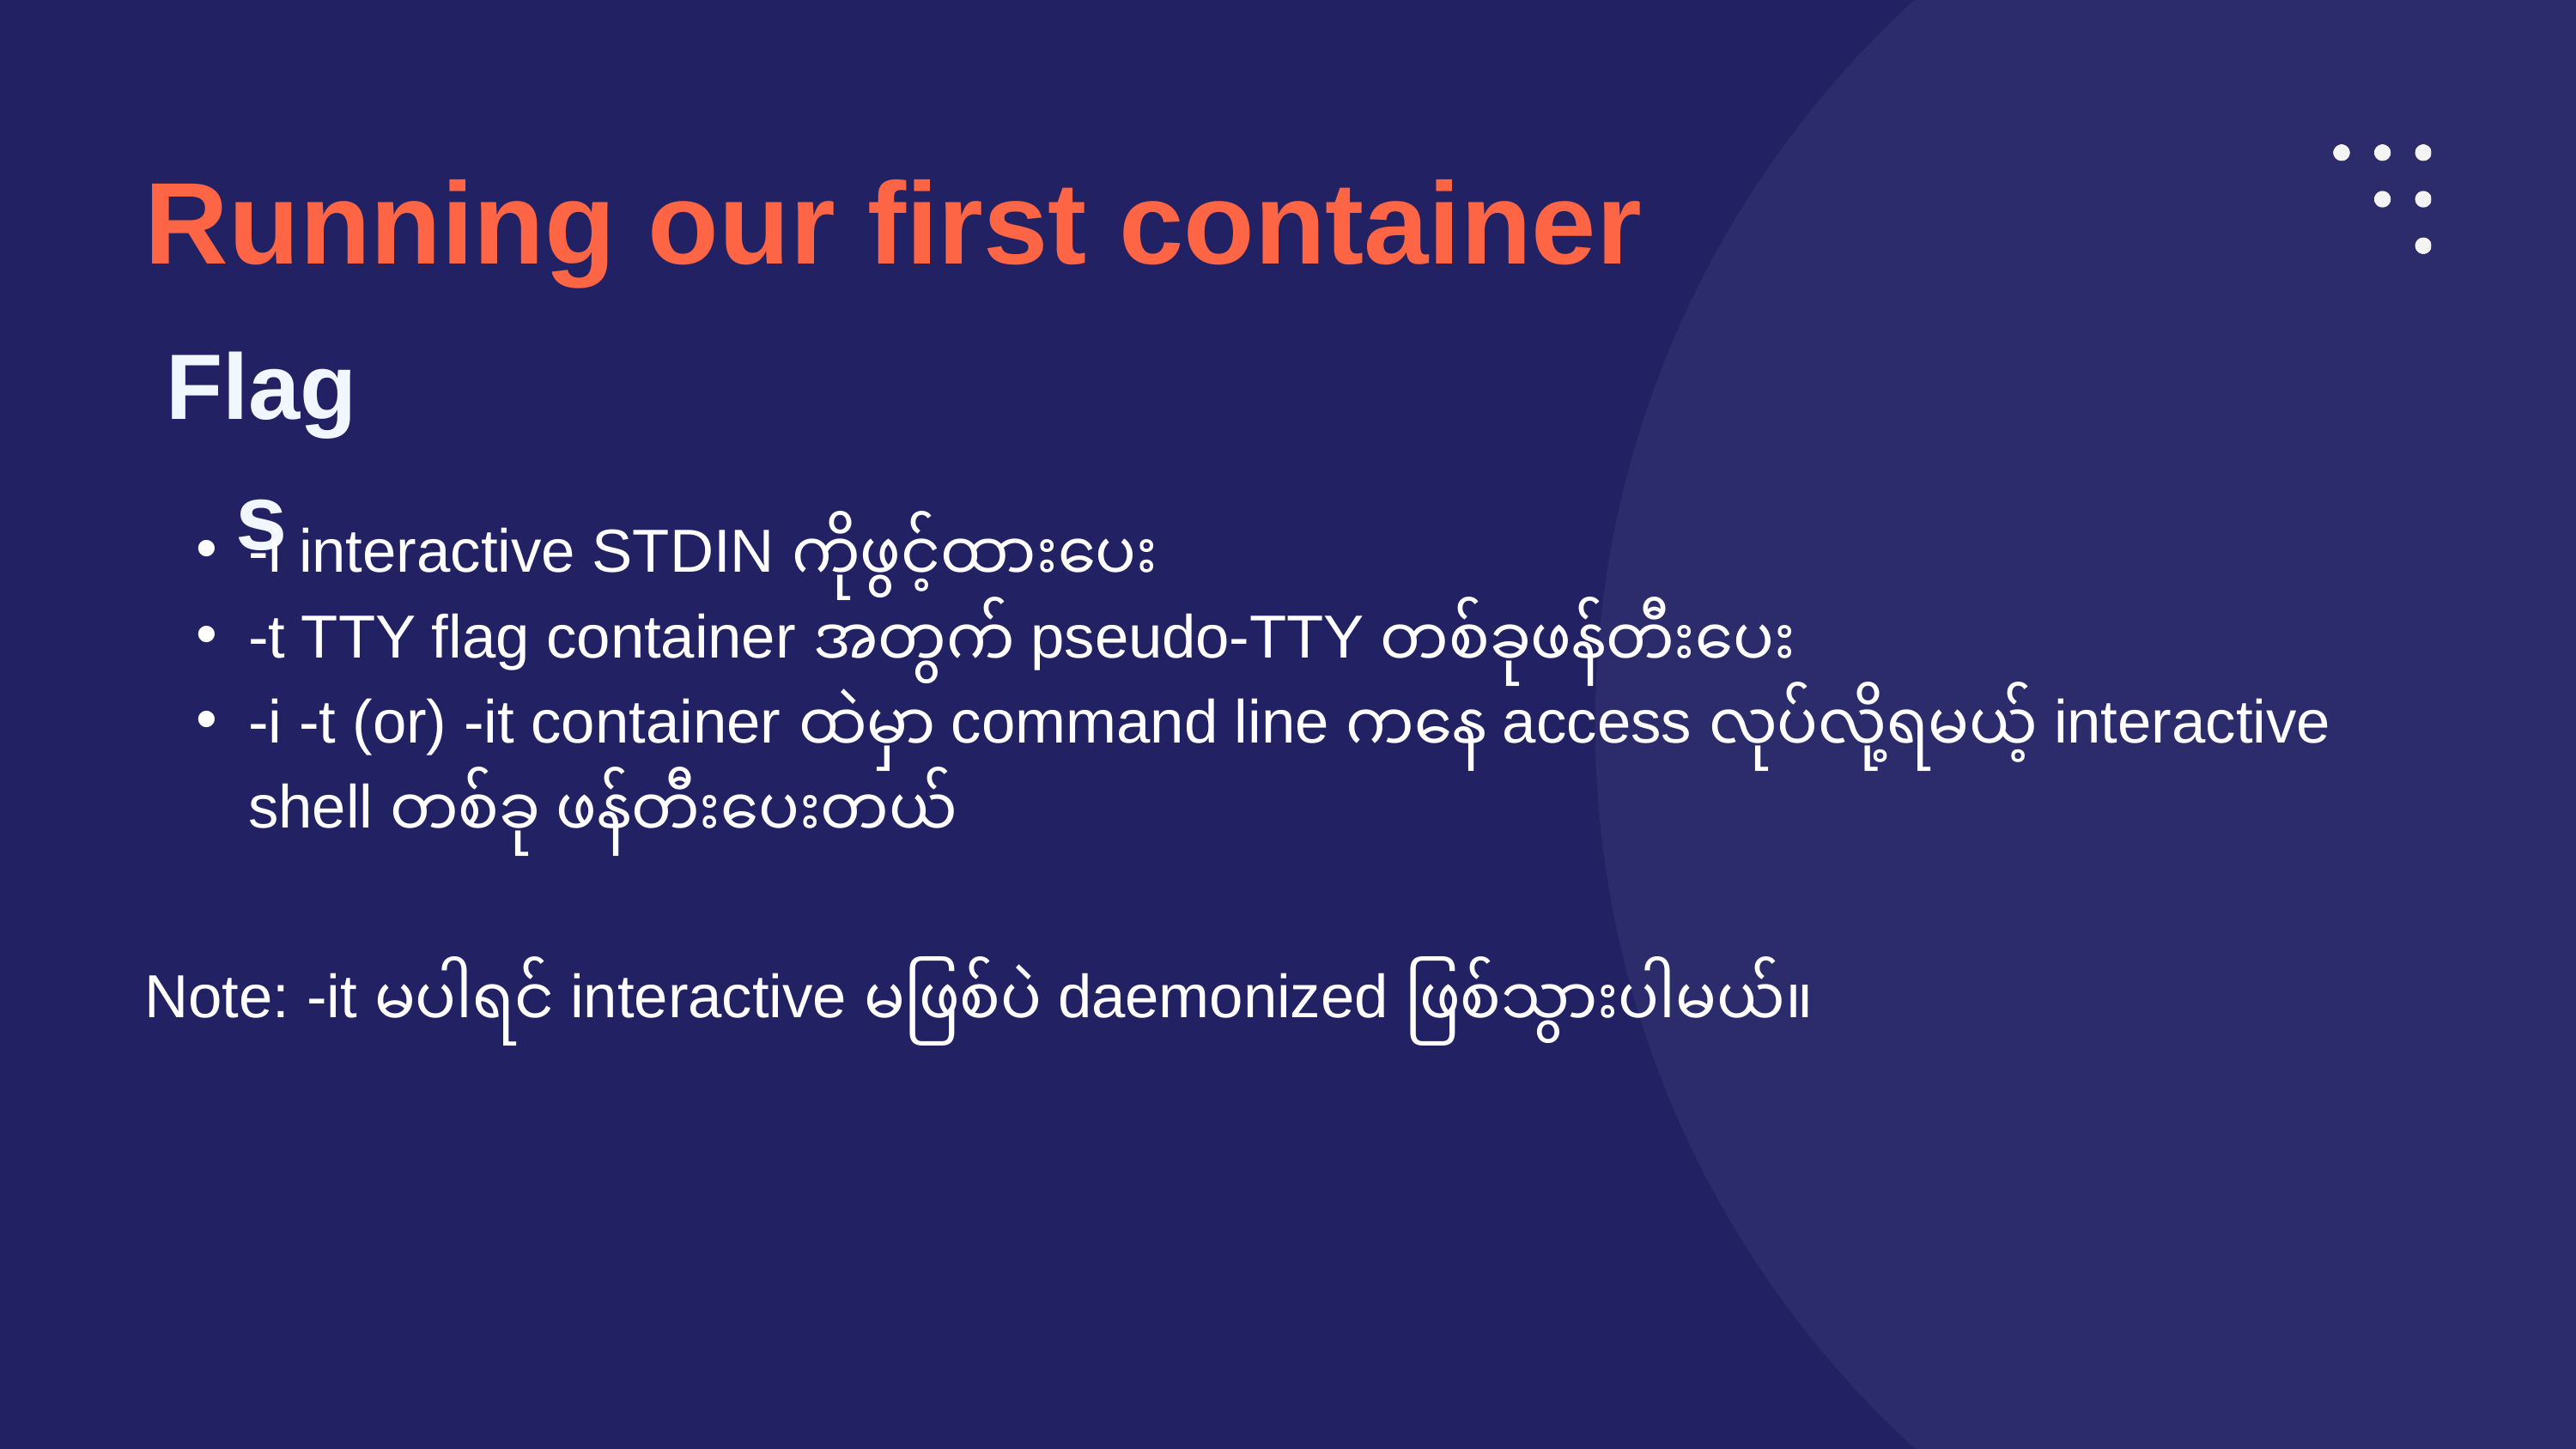

Running our first container

Flags
-i interactive STDIN ကိုဖွင့်ထားပေး
-t TTY flag container အတွက် pseudo-TTY တစ်ခုဖန်တီးပေး
-i -t (or) -it container ထဲမှာ command line ကနေ access လုပ်လို့ရမယ့် interactive shell တစ်ခု ဖန်တီးပေးတယ်
Note: -it မပါရင် interactive မဖြစ်ပဲ daemonized ဖြစ်သွားပါမယ်။